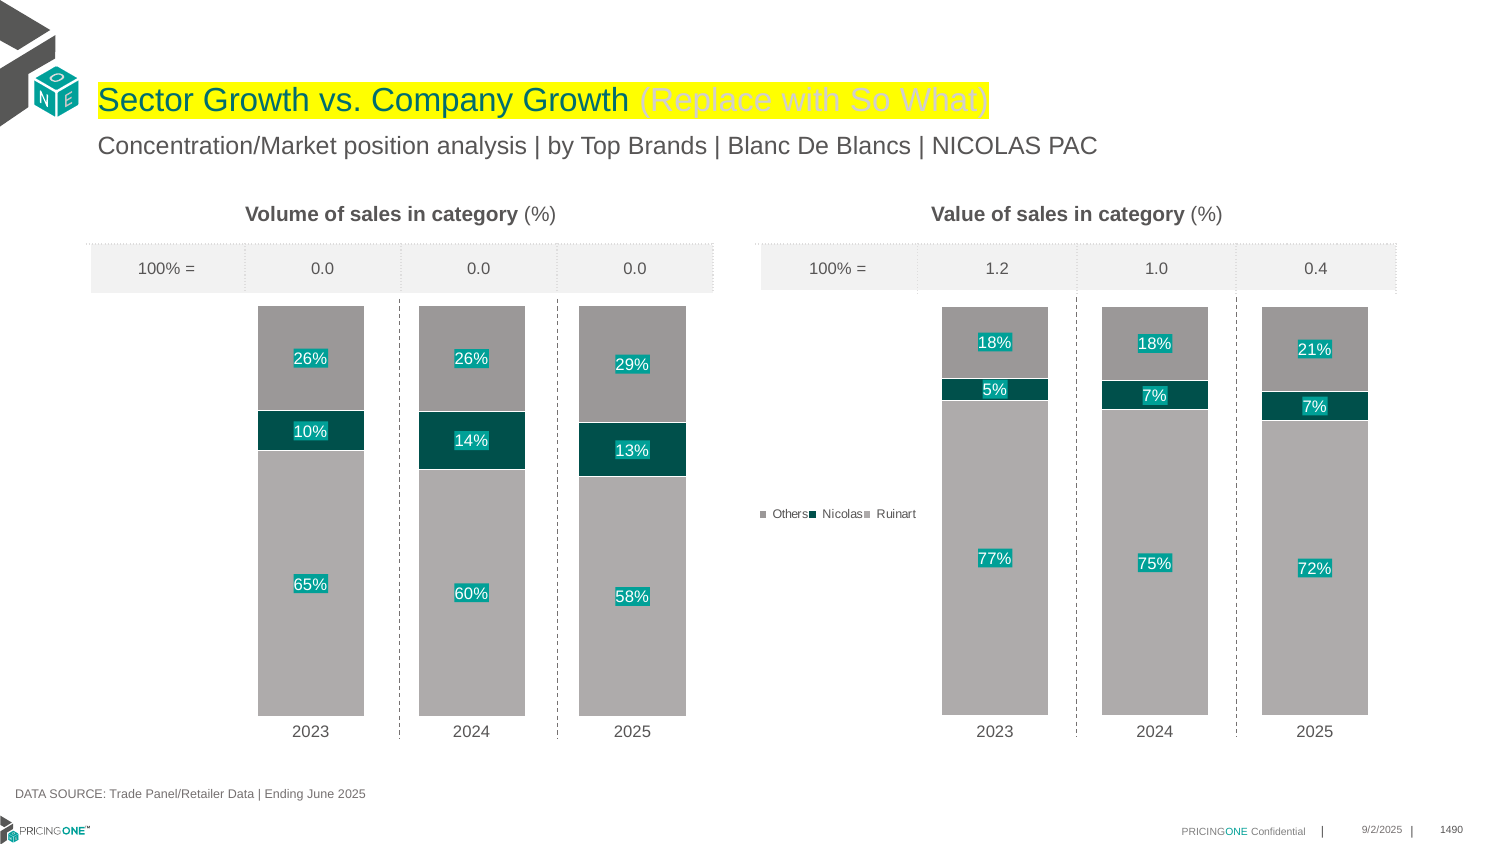

# Sector Growth vs. Company Growth (Replace with So What)
Concentration/Market position analysis | by Top Brands | Blanc De Blancs | NICOLAS PAC
| Volume of sales in category (%) |  |  |  |
| --- | --- | --- | --- |
| 100% = | 0.0 | 0.0 | 0.0 |
| Value of sales in category (%) |  |  |  |
| --- | --- | --- | --- |
| 100% = | 1.2 | 1.0 | 0.4 |

### Chart

| Category | Ruinart | Nicolas | Others |
|---|---|---|---|
| 2023 | 0.6457429616398741 | 0.09781406821468061 | 0.25644297014544526 |
| 2024 | 0.6009384775808133 | 0.14014598540145987 | 0.2589155370177268 |
| 2025 | 0.5835015863859244 | 0.1306605134121719 | 0.2858379002019037 |

### Chart

| Category | Ruinart | Nicolas | Others |
|---|---|---|---|
| 2023 | 0.7706019861919183 | 0.053597757934282377 | 0.17580025587379927 |
| 2024 | 0.7464916878467518 | 0.07098015170545012 | 0.1825281604477981 |
| 2025 | 0.7217684386184485 | 0.0688003644907011 | 0.2094311968908504 |
DATA SOURCE: Trade Panel/Retailer Data | Ending June 2025

9/2/2025
1490